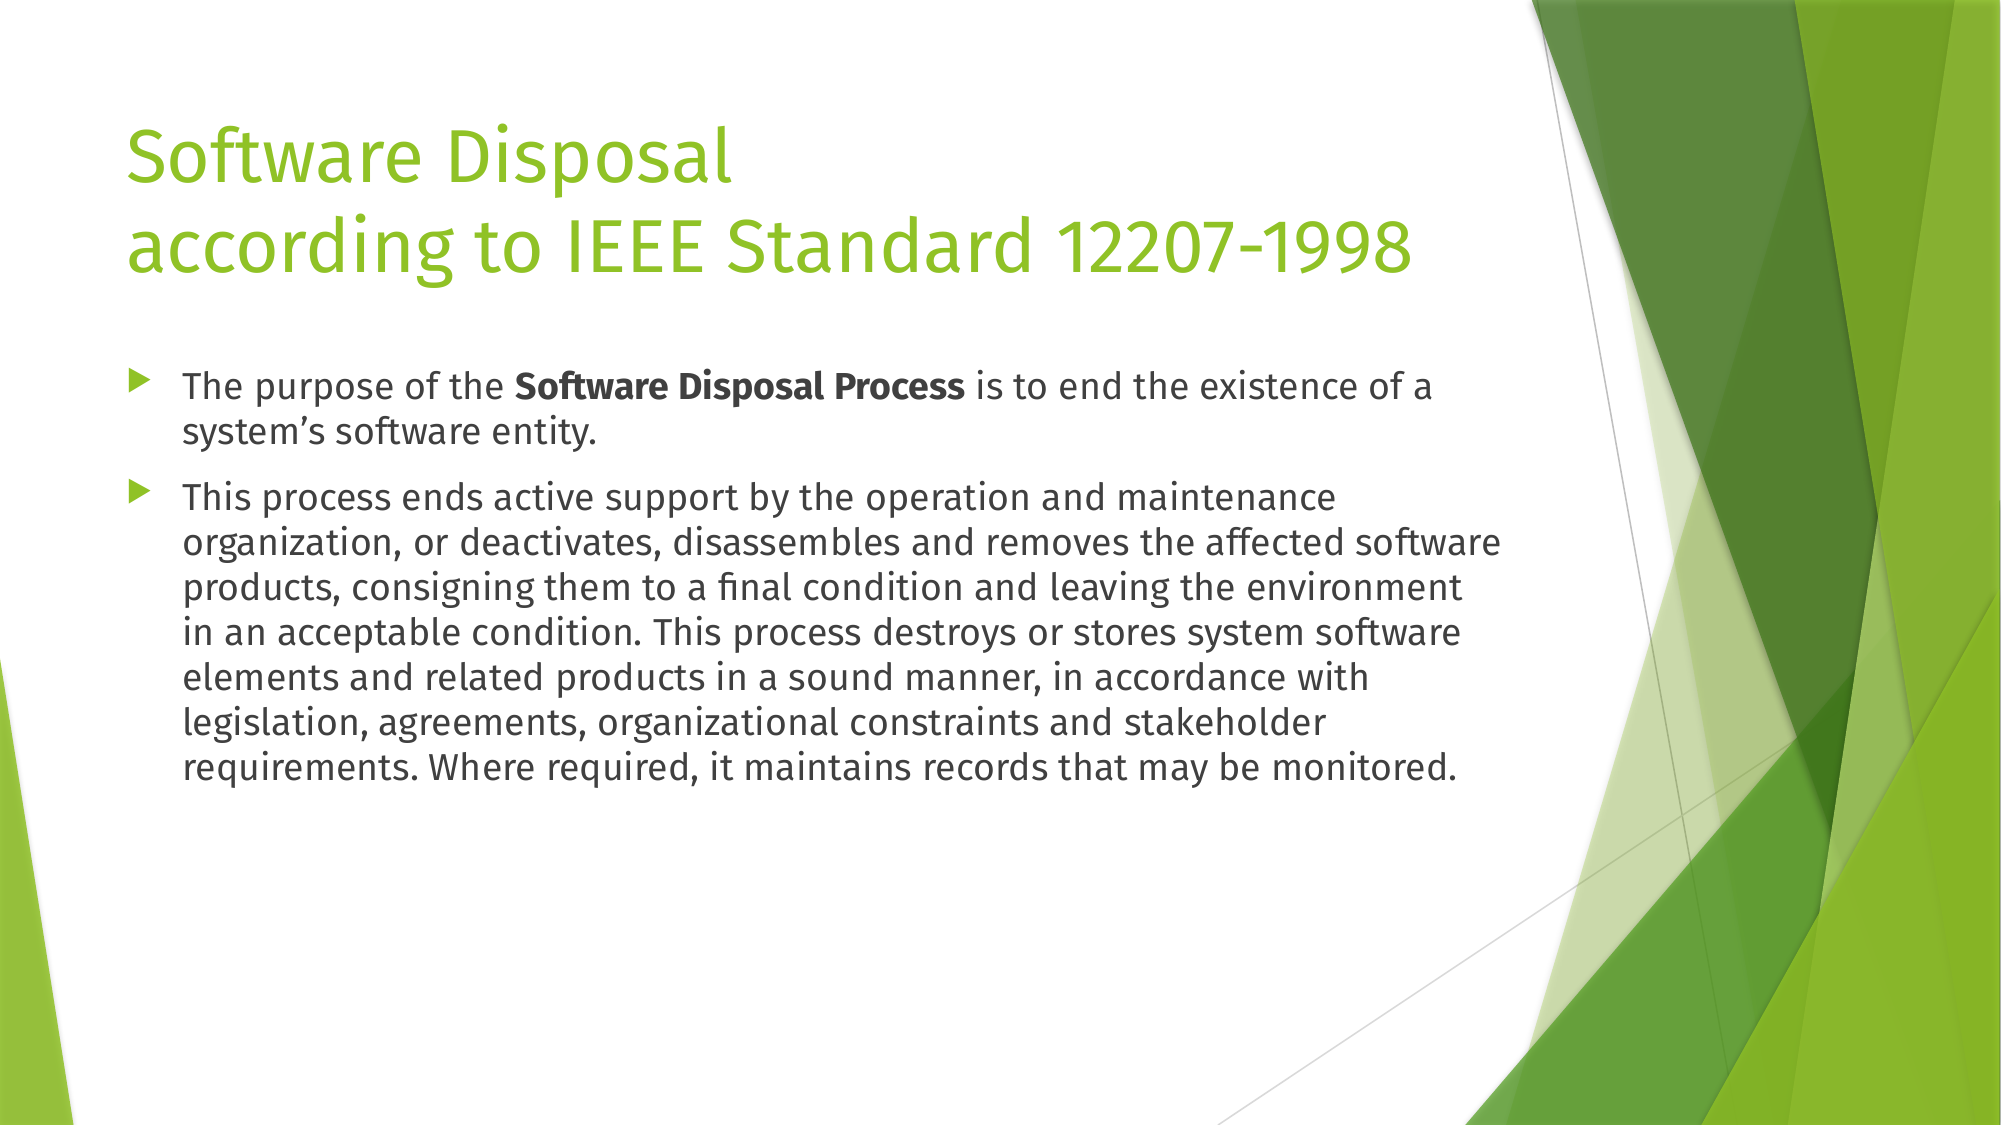

# Software Disposal according to IEEE Standard 12207-1998
The purpose of the Software Disposal Process is to end the existence of a system’s software entity.
This process ends active support by the operation and maintenance organization, or deactivates, disassembles and removes the affected software products, consigning them to a final condition and leaving the environment in an acceptable condition. This process destroys or stores system software elements and related products in a sound manner, in accordance with legislation, agreements, organizational constraints and stakeholder requirements. Where required, it maintains records that may be monitored.